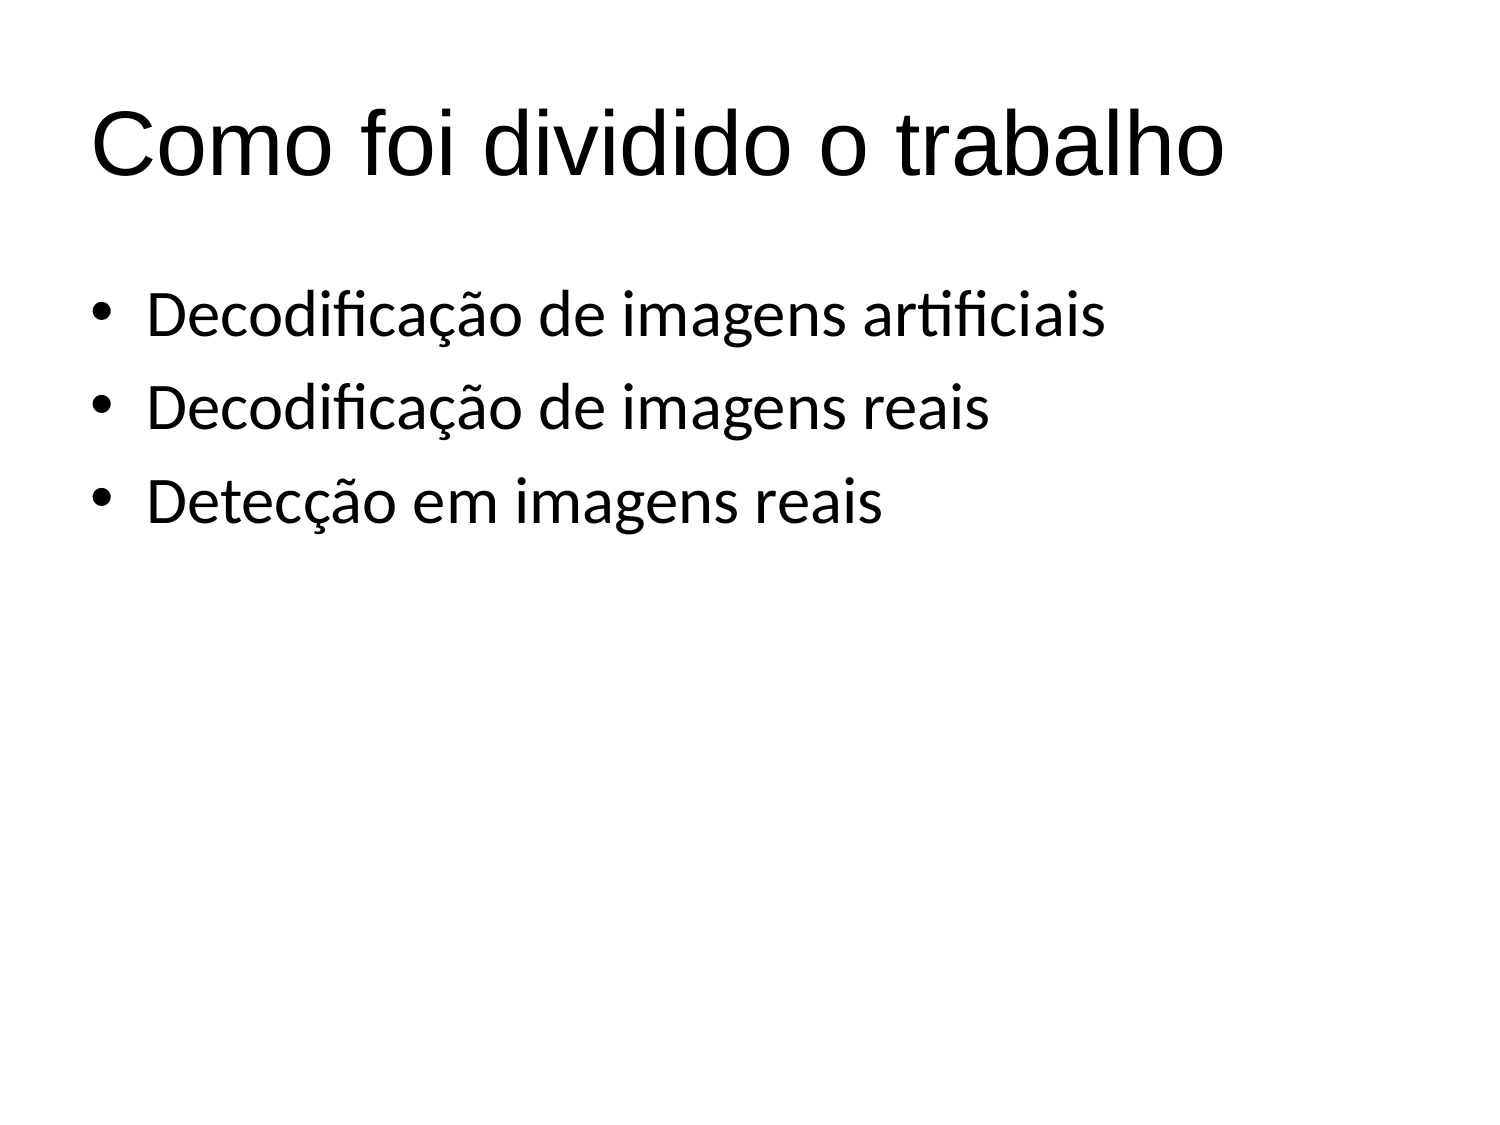

# Como foi dividido o trabalho
Decodificação de imagens artificiais
Decodificação de imagens reais
Detecção em imagens reais